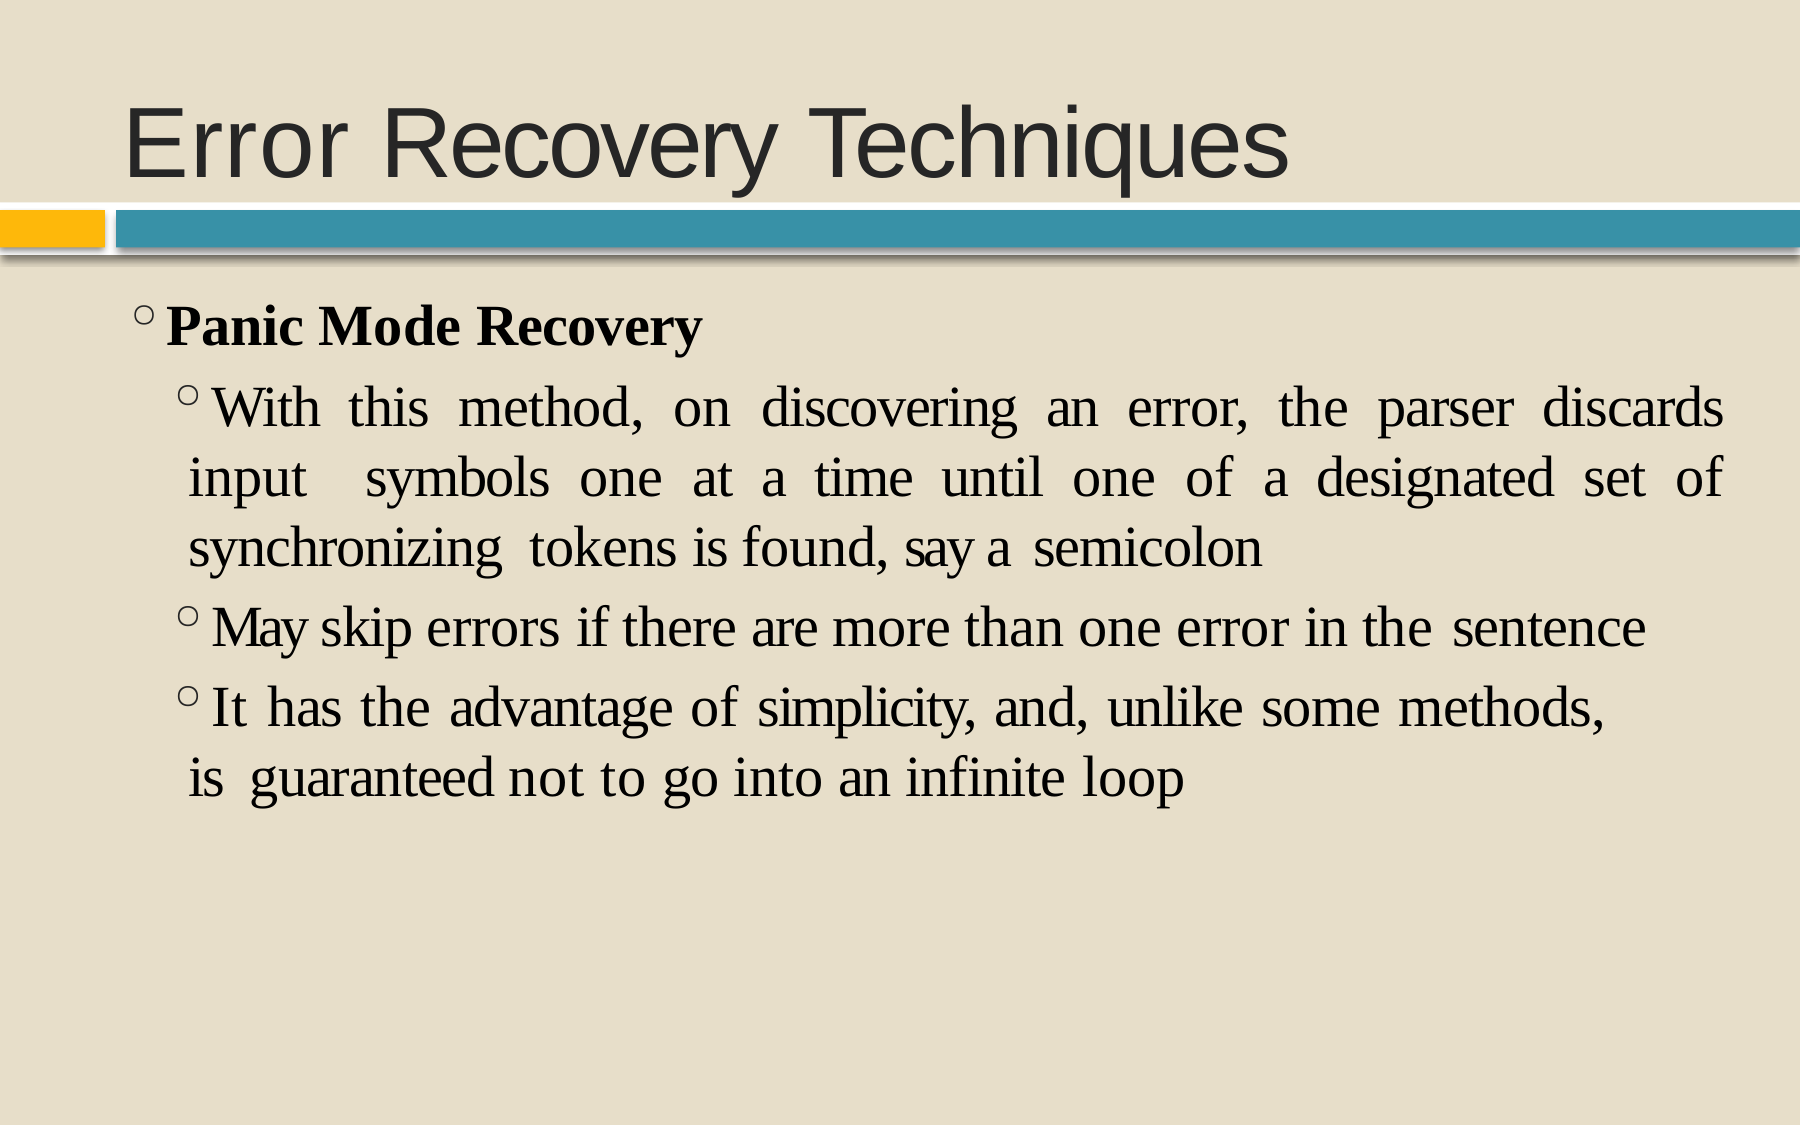

# Error Recovery Techniques
Panic Mode Recovery
With this method, on discovering an error, the parser discards input  symbols one at a time until one of a designated set of synchronizing  tokens is found, say a semicolon
May skip errors if there are more than one error in the sentence
It has the advantage of simplicity, and, unlike some methods, is  guaranteed not to go into an infinite loop